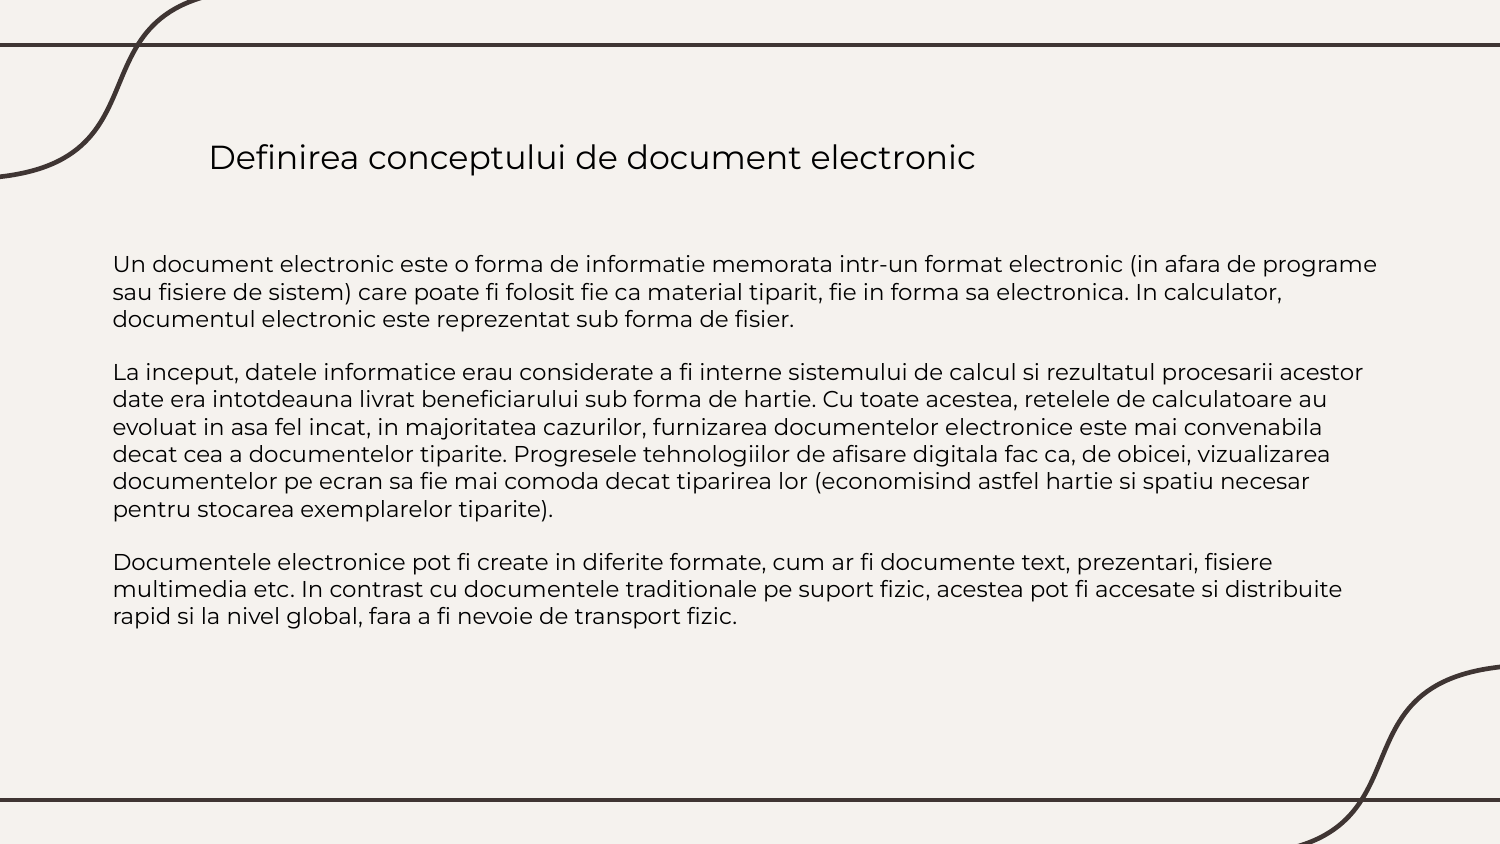

Definirea conceptului de document electronic

Un document electronic este o forma de informatie memorata intr-un format electronic (in afara de programe sau fisiere de sistem) care poate fi folosit fie ca material tiparit, fie in forma sa electronica. In calculator, documentul electronic este reprezentat sub forma de fisier.
La inceput, datele informatice erau considerate a fi interne sistemului de calcul si rezultatul procesarii acestor date era intotdeauna livrat beneficiarului sub forma de hartie. Cu toate acestea, retelele de calculatoare au evoluat in asa fel incat, in majoritatea cazurilor, furnizarea documentelor electronice este mai convenabila decat cea a documentelor tiparite. Progresele tehnologiilor de afisare digitala fac ca, de obicei, vizualizarea documentelor pe ecran sa fie mai comoda decat tiparirea lor (economisind astfel hartie si spatiu necesar pentru stocarea exemplarelor tiparite).
Documentele electronice pot fi create in diferite formate, cum ar fi documente text, prezentari, fisiere multimedia etc. In contrast cu documentele traditionale pe suport fizic, acestea pot fi accesate si distribuite rapid si la nivel global, fara a fi nevoie de transport fizic.